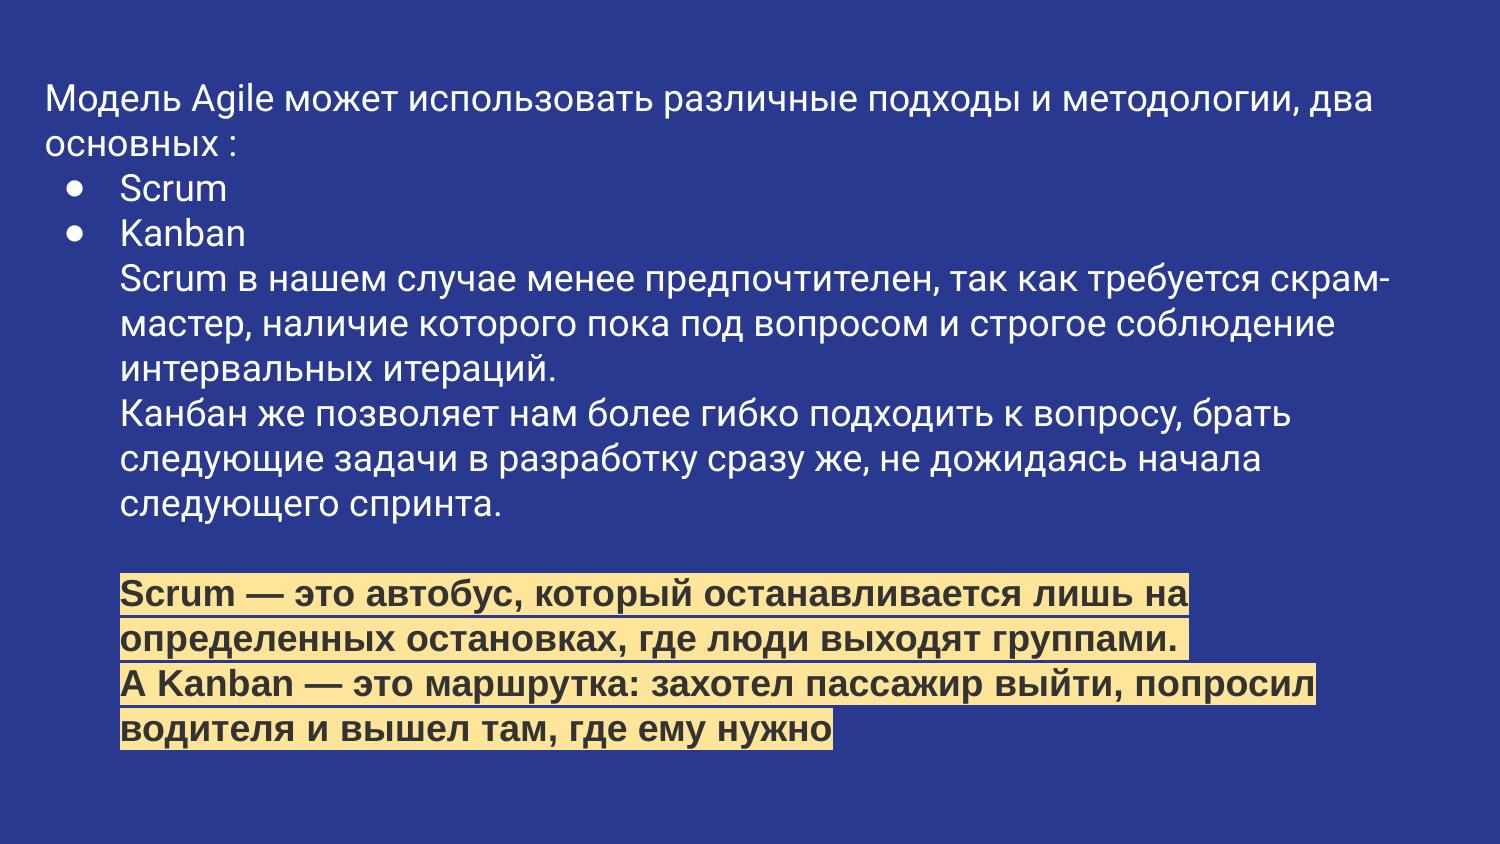

Модель Agile может использовать различные подходы и методологии, два основных :
Scrum
Kanban
Scrum в нашем случае менее предпочтителен, так как требуется скрам-мастер, наличие которого пока под вопросом и строгое соблюдение интервальных итераций.
Канбан же позволяет нам более гибко подходить к вопросу, брать следующие задачи в разработку сразу же, не дожидаясь начала следующего спринта.

Scrum — это автобус, который останавливается лишь на определенных остановках, где люди выходят группами.
А Kanban — это маршрутка: захотел пассажир выйти, попросил водителя и вышел там, где ему нужно